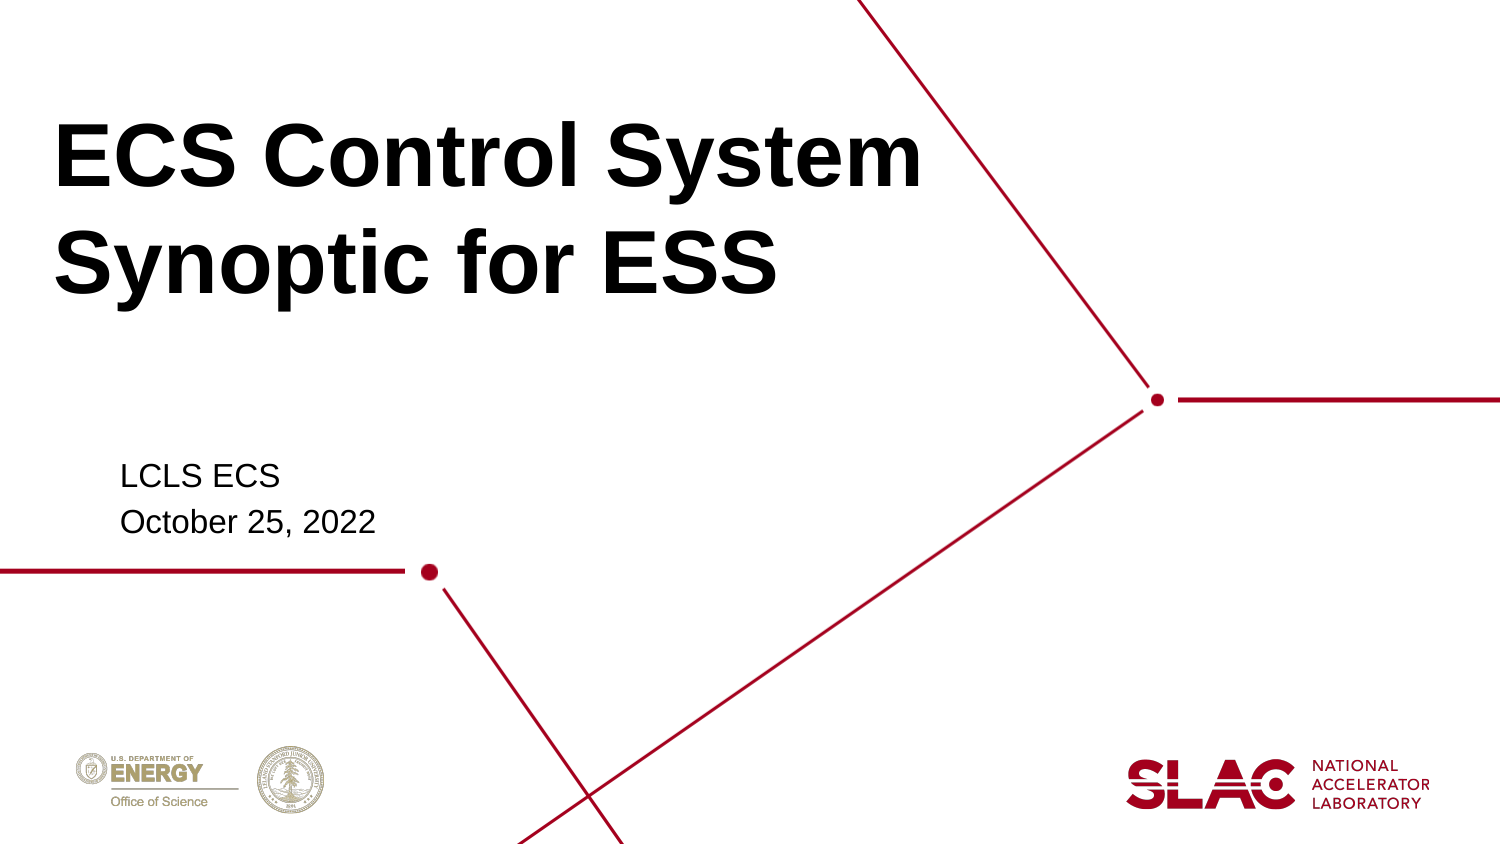

# ECS Control System
Synoptic for ESS
LCLS ECS
October 25, 2022